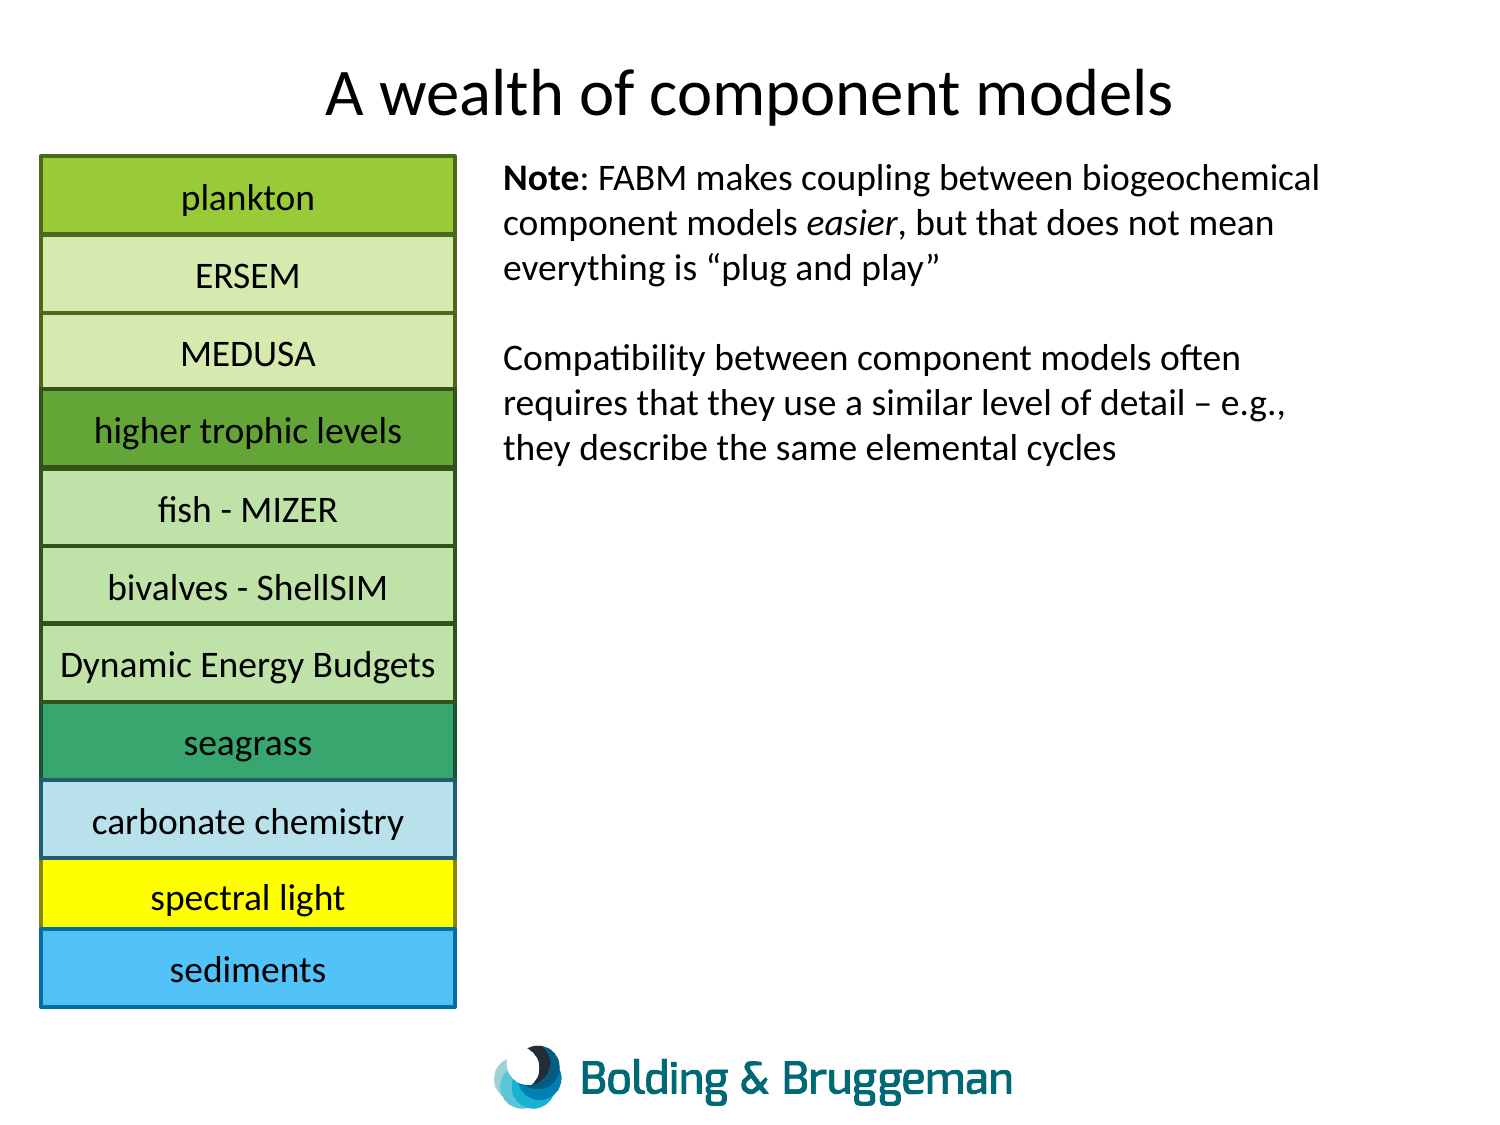

# A wealth of component models
Note: FABM makes coupling between biogeochemical component models easier, but that does not mean everything is “plug and play”

Compatibility between component models often requires that they use a similar level of detail – e.g., they describe the same elemental cycles
plankton
ERSEM
MEDUSA
higher trophic levels
fish - MIZER
bivalves - ShellSIM
Dynamic Energy Budgets
seagrass
carbonate chemistry
spectral light
sediments